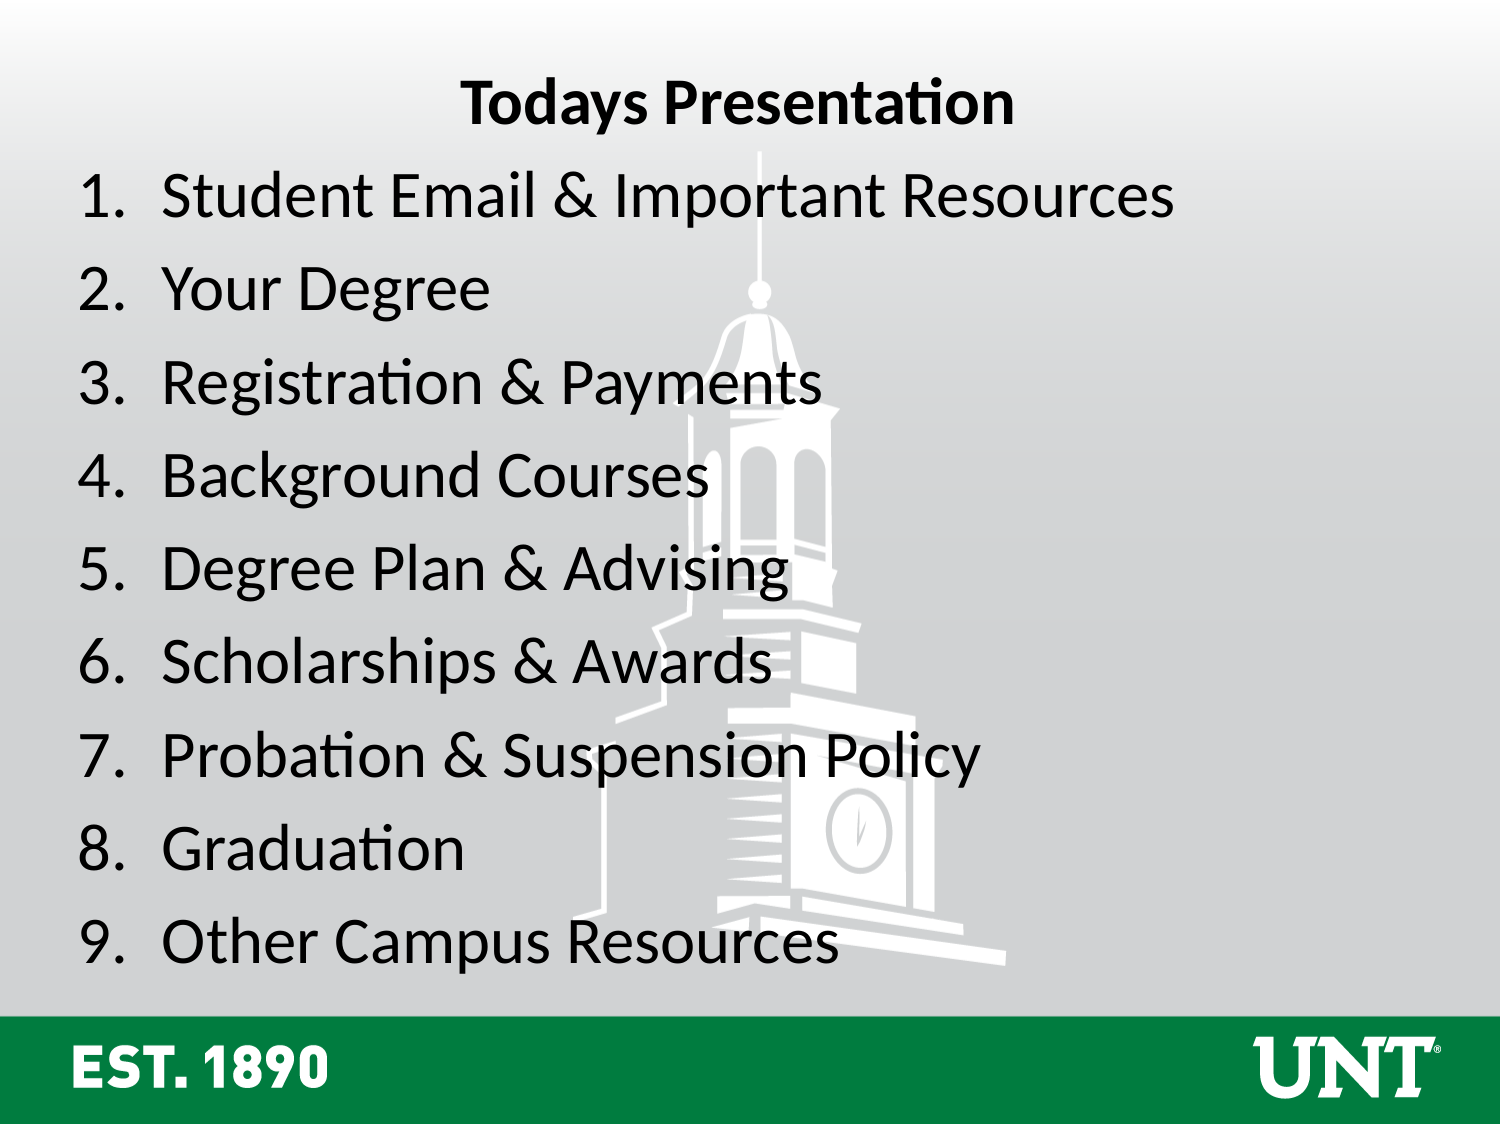

Todays Presentation
Student Email & Important Resources
Your Degree
Registration & Payments
Background Courses
Degree Plan & Advising
Scholarships & Awards
Probation & Suspension Policy
Graduation
Other Campus Resources